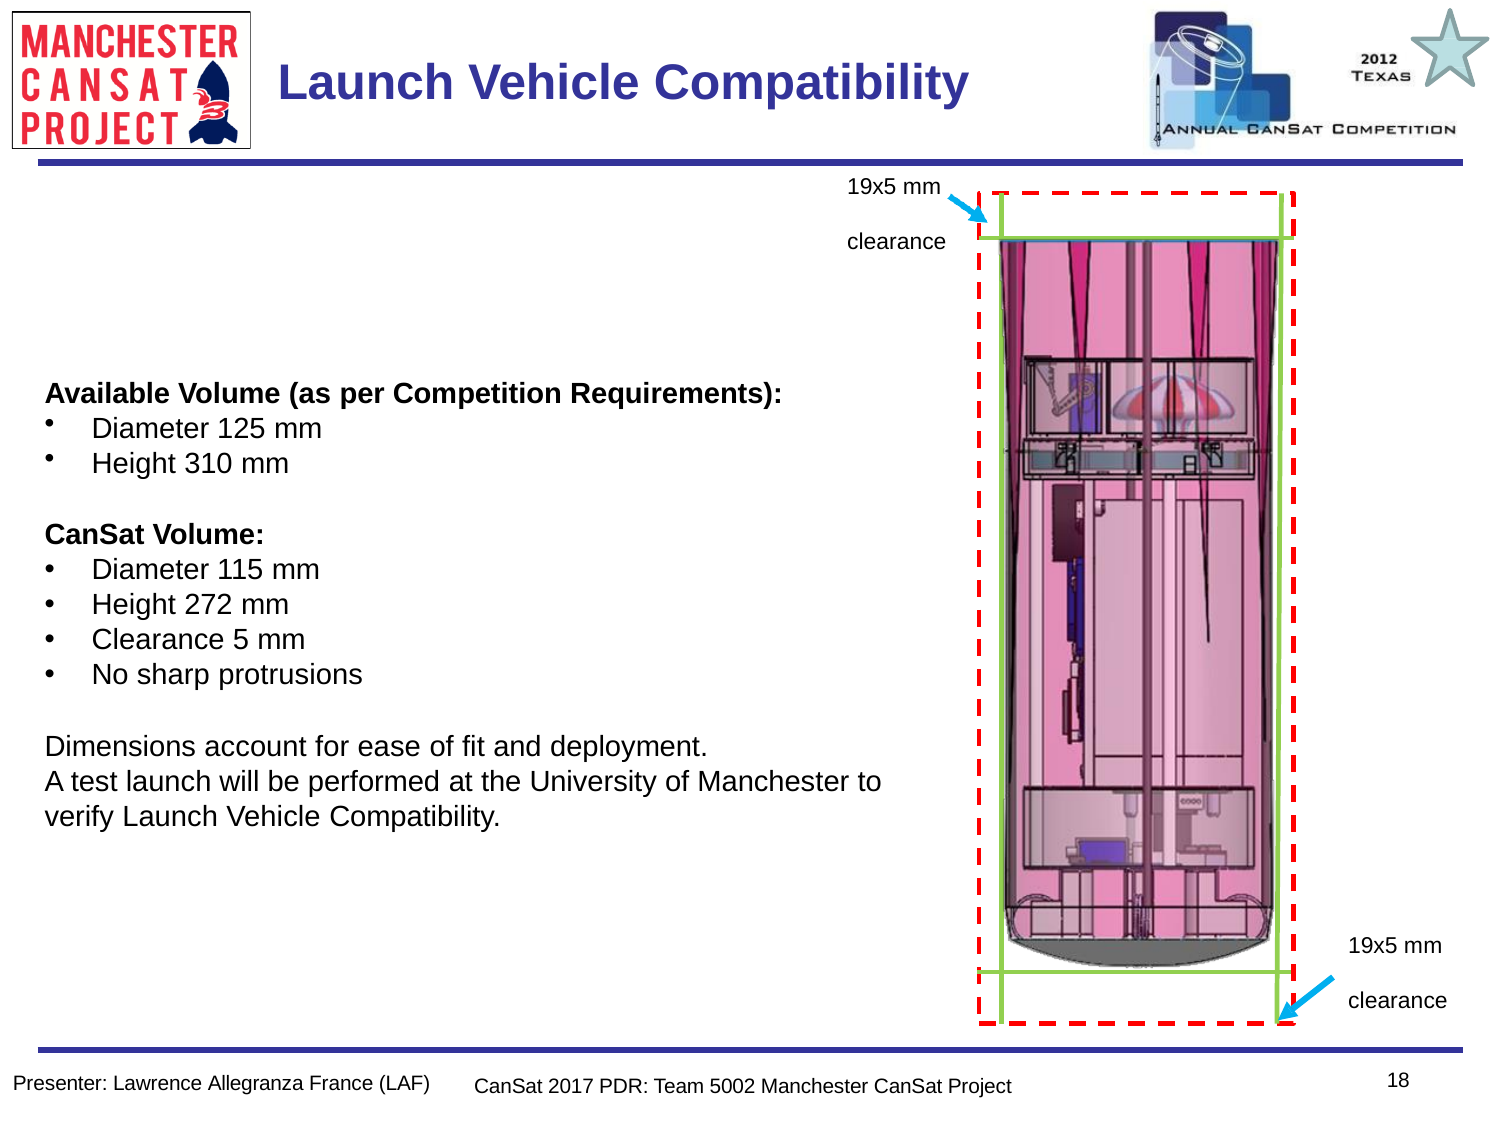

Team Logo
Here
(If You Want)

# Launch Vehicle Compatibility

19x5 mm  clearance

Available Volume (as per Competition Requirements):
Diameter 125 mm
Height 310 mm

CanSat Volume:
Diameter 115 mm
Height 272 mm
Clearance 5 mm
No sharp protrusions

Dimensions account for ease of fit and deployment.
A test launch will be performed at the University of Manchester to  verify Launch Vehicle Compatibility.
19x5 mm  clearance

18
Presenter: Lawrence Allegranza France (LAF)
CanSat 2017 PDR: Team 5002 Manchester CanSat Project